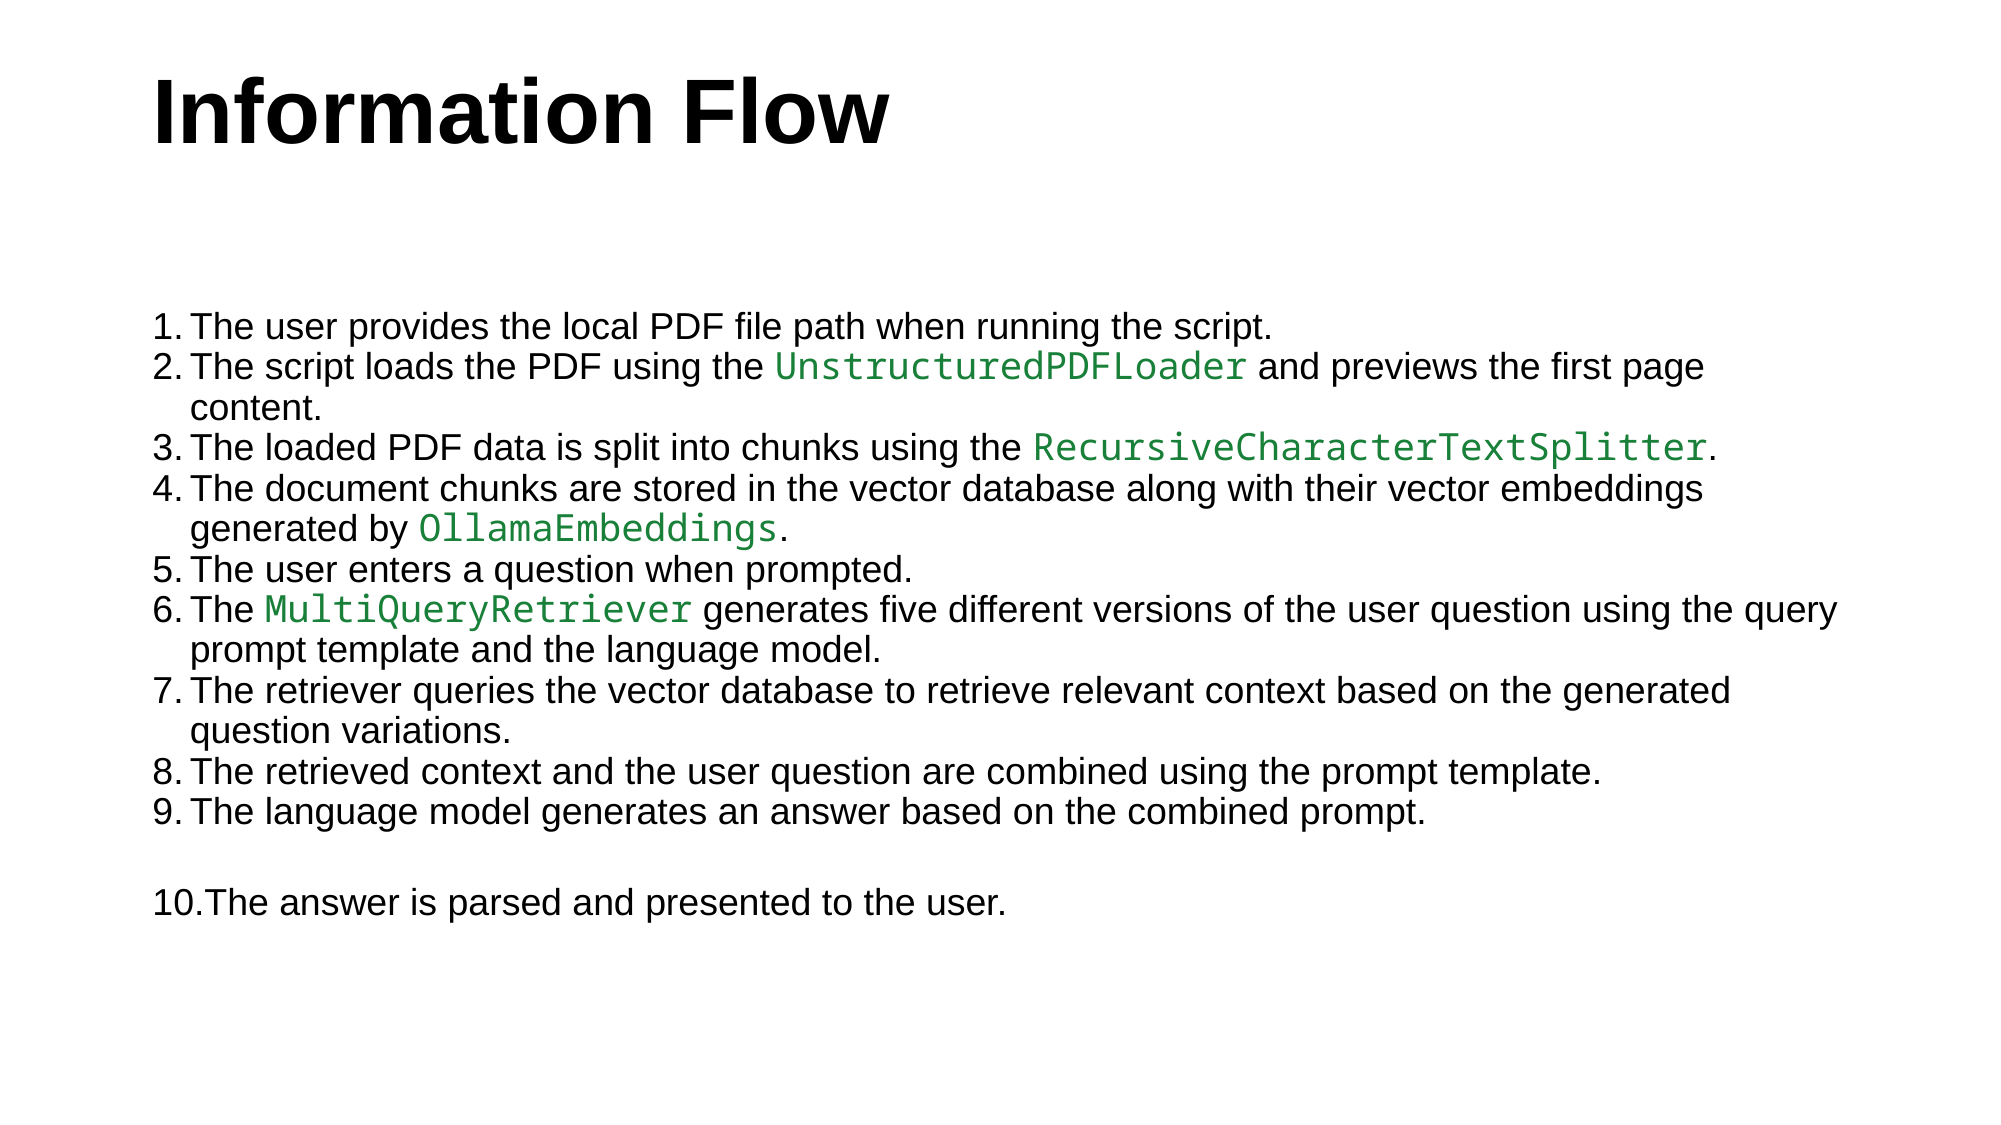

# Information Flow
The user provides the local PDF file path when running the script.
The script loads the PDF using the UnstructuredPDFLoader and previews the first page content.
The loaded PDF data is split into chunks using the RecursiveCharacterTextSplitter.
The document chunks are stored in the vector database along with their vector embeddings generated by OllamaEmbeddings.
The user enters a question when prompted.
The MultiQueryRetriever generates five different versions of the user question using the query prompt template and the language model.
The retriever queries the vector database to retrieve relevant context based on the generated question variations.
The retrieved context and the user question are combined using the prompt template.
The language model generates an answer based on the combined prompt.
The answer is parsed and presented to the user.